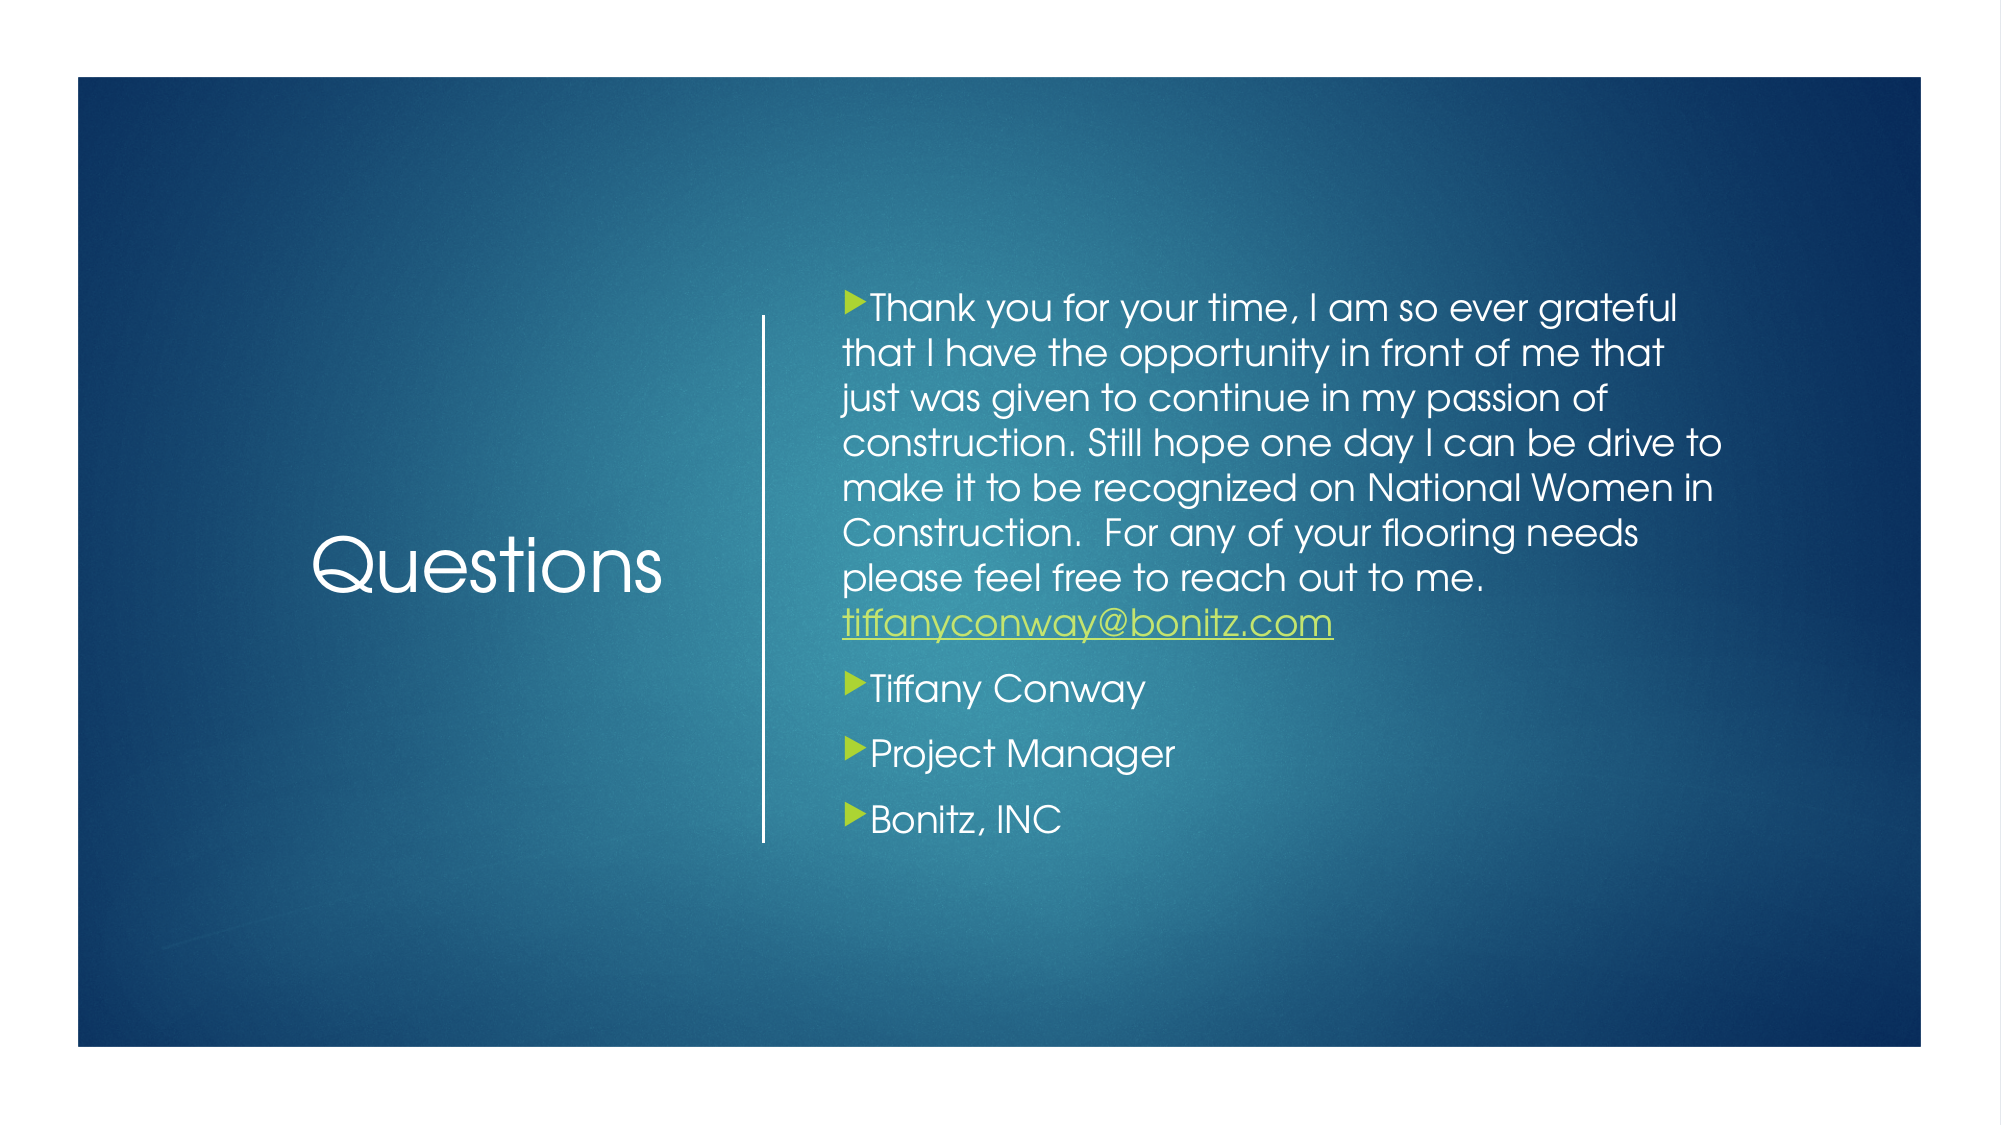

# Questions
Thank you for your time, I am so ever grateful that I have the opportunity in front of me that just was given to continue in my passion of construction. Still hope one day I can be drive to make it to be recognized on National Women in Construction.  For any of your flooring needs please feel free to reach out to me. tiffanyconway@bonitz.com
Tiffany Conway
Project Manager
Bonitz, INC